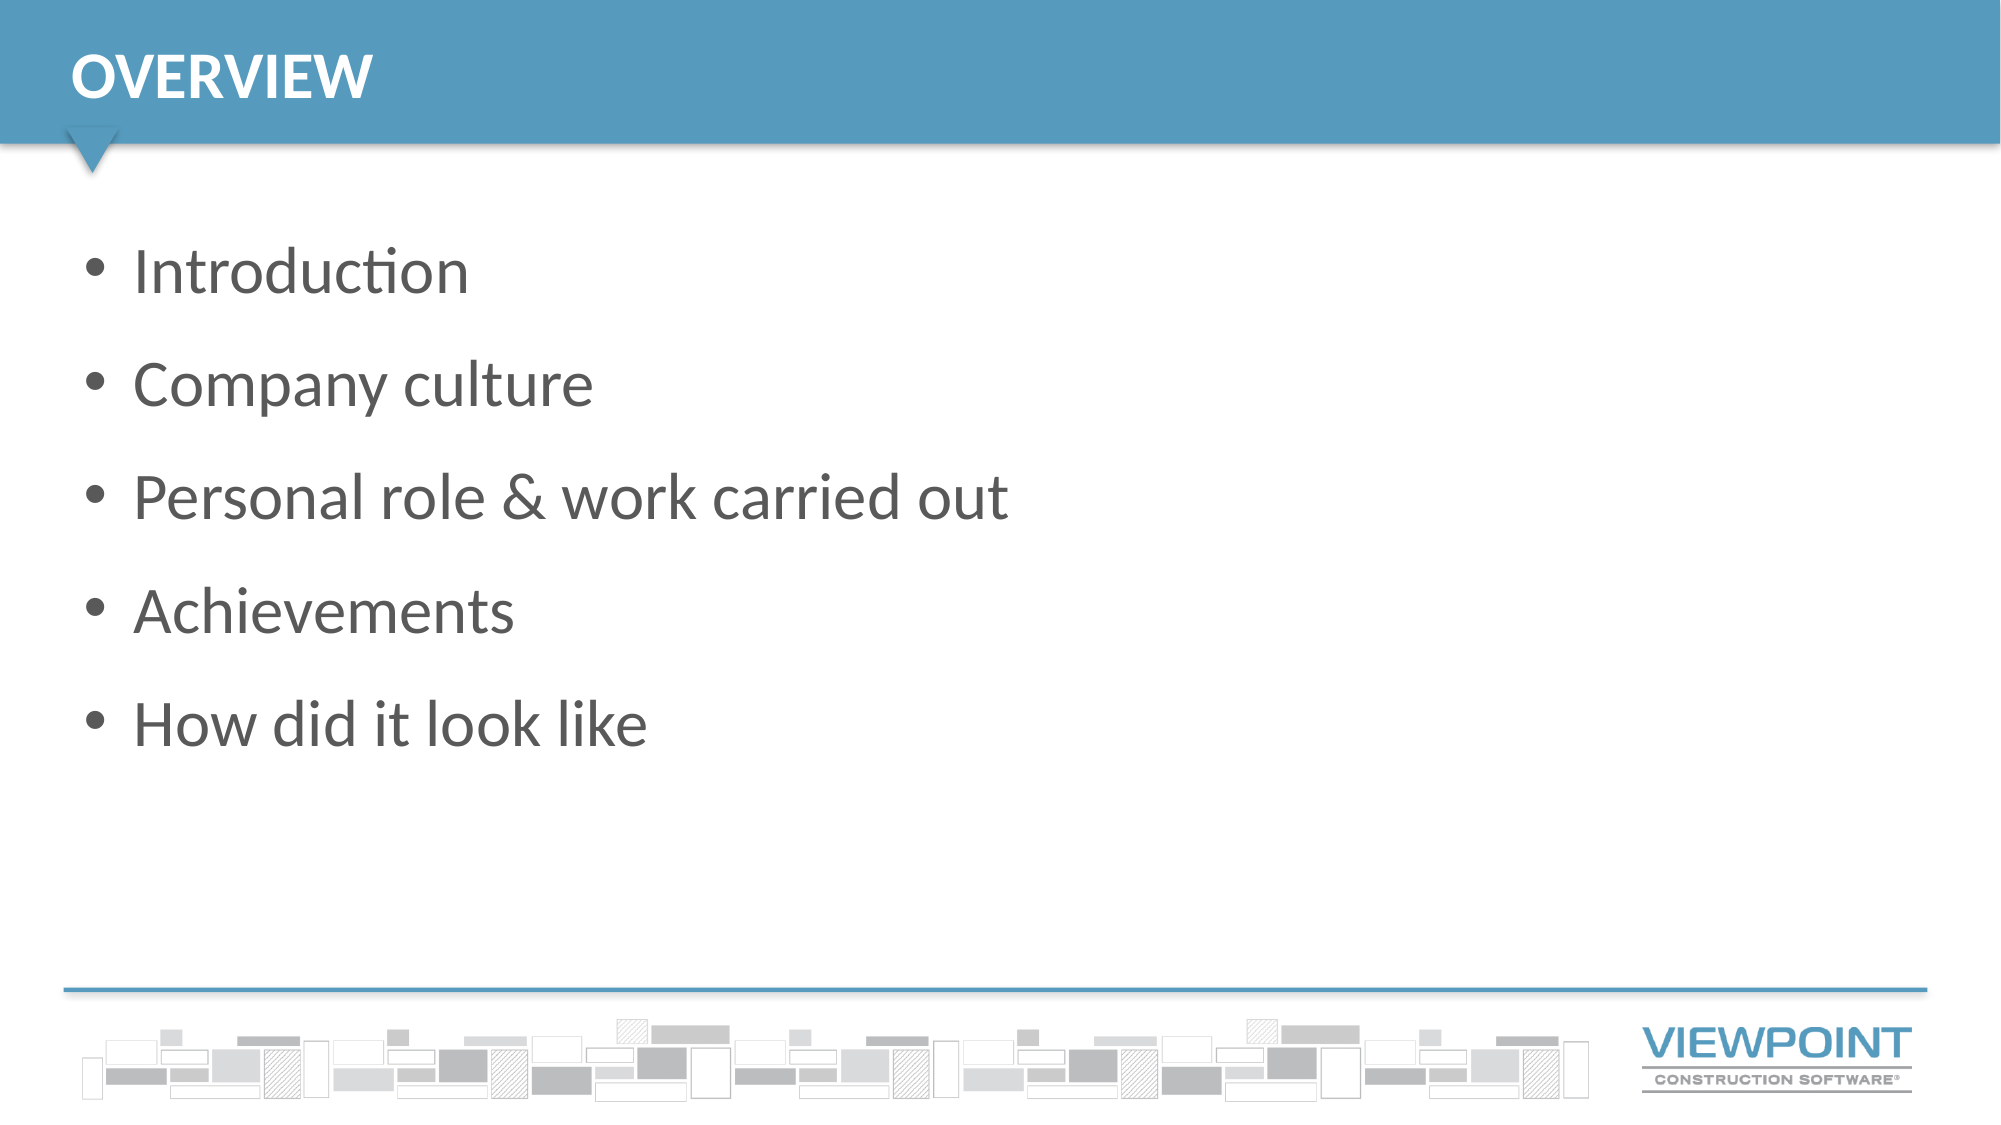

# OVERVIEW
Introduction
Company culture
Personal role & work carried out
Achievements
How did it look like